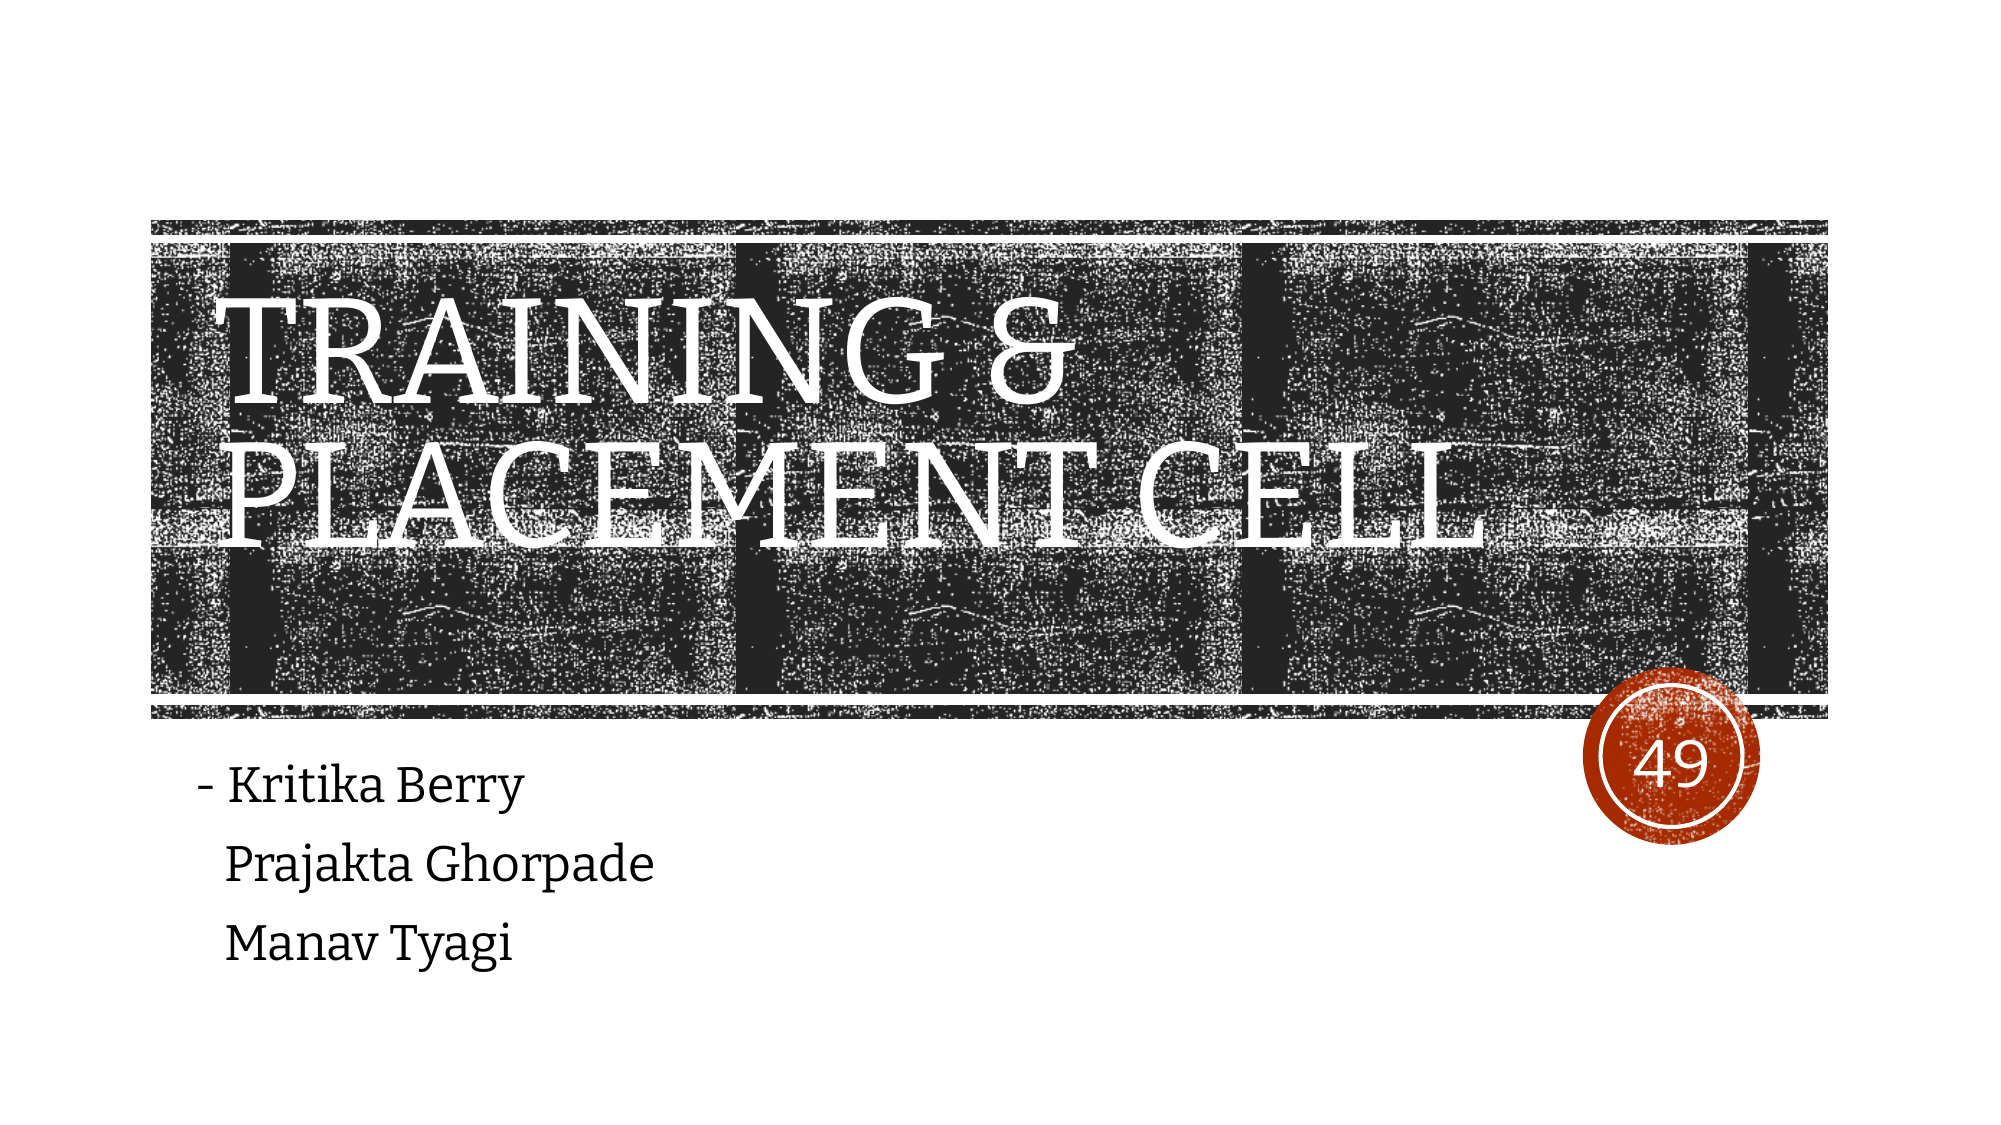

# Training & Placement Cell
49
- Kritika Berry
   Prajakta Ghorpade
   Manav Tyagi